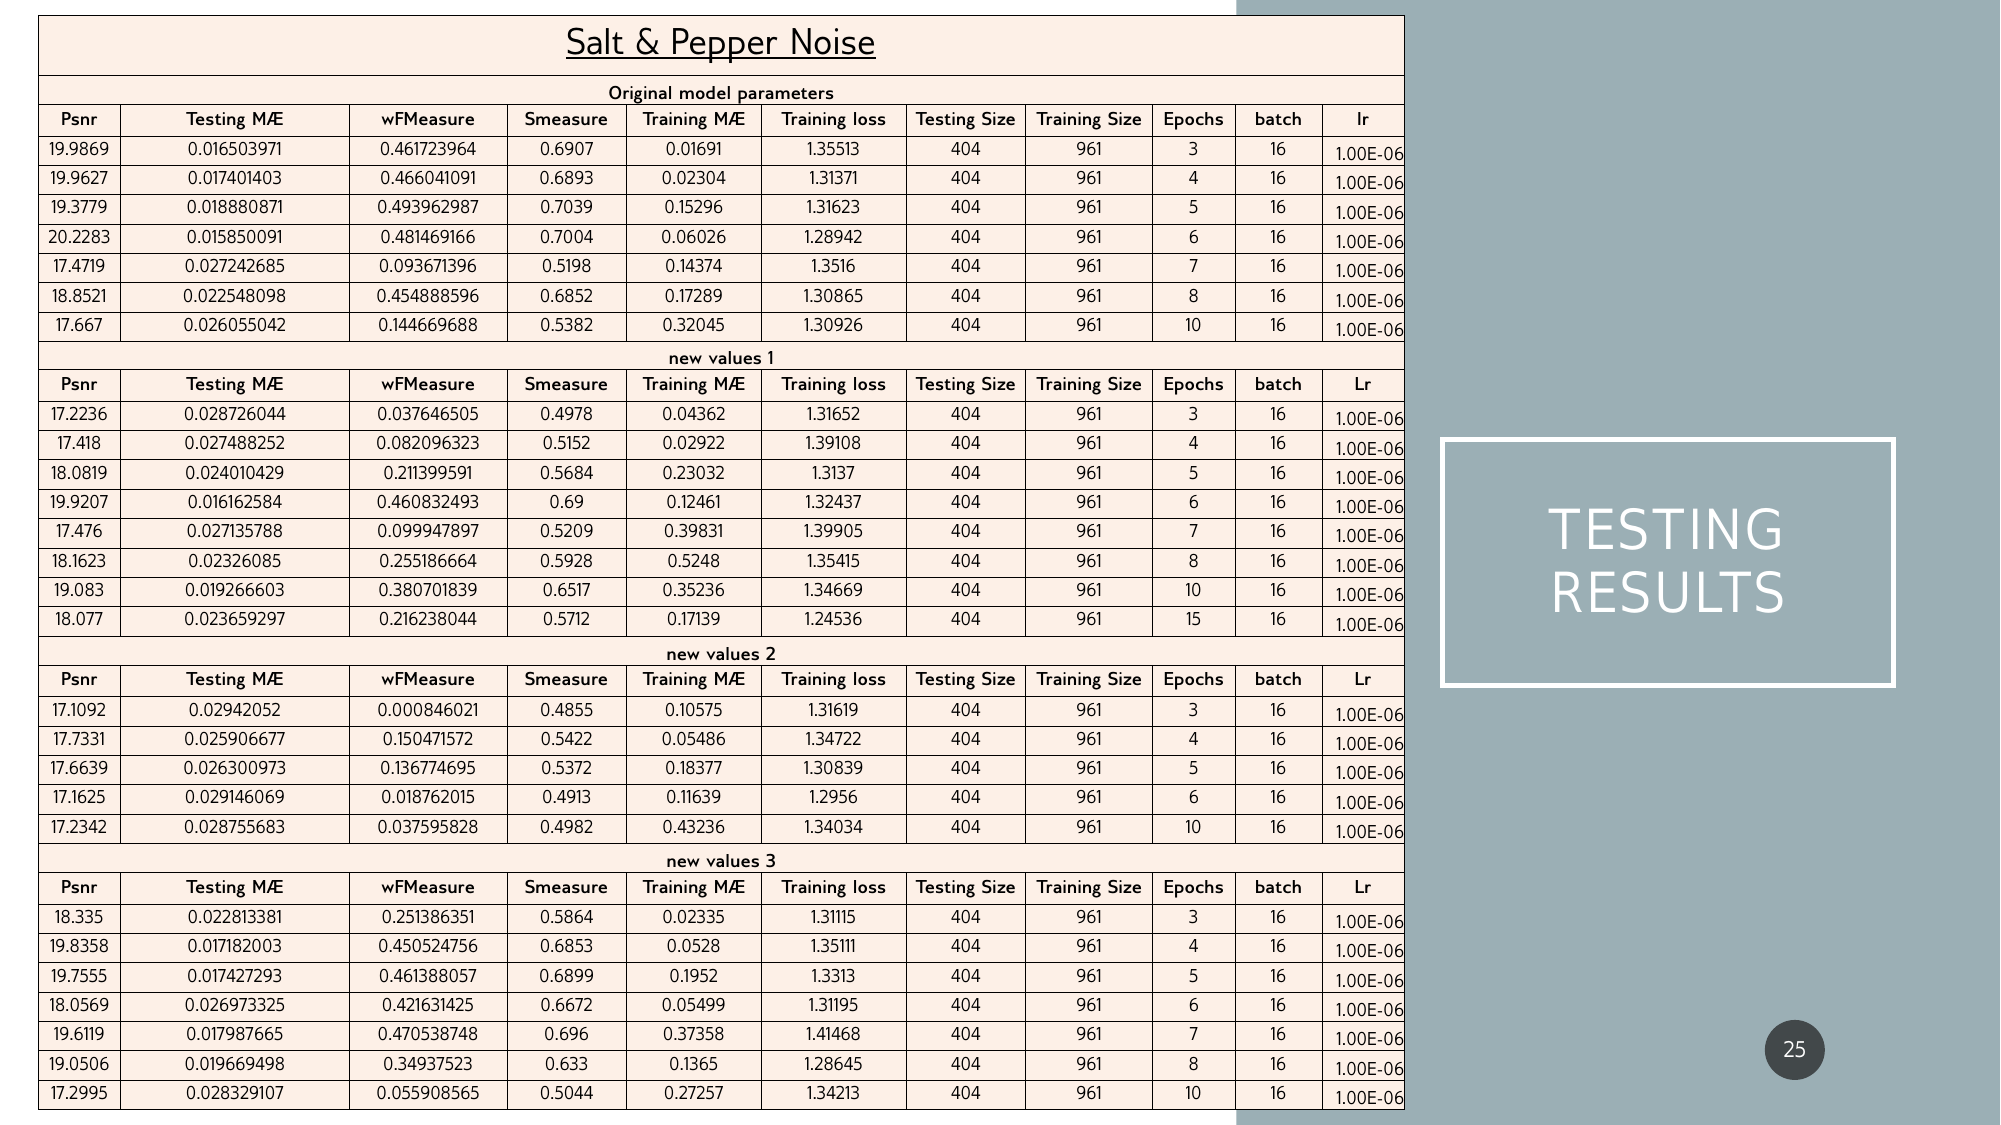

| Salt & Pepper Noise |  |  |  |  |  |  |  |  |  |  |
| --- | --- | --- | --- | --- | --- | --- | --- | --- | --- | --- |
| Original model parameters |  |  |  |  |  |  |  |  |  |  |
| Psnr | Testing MAE | wFMeasure | Smeasure | Training MAE | Training loss | Testing Size | Training Size | Epochs | batch | lr |
| 19.9869 | 0.016503971 | 0.461723964 | 0.6907 | 0.01691 | 1.35513 | 404 | 961 | 3 | 16 | 1.00E-06 |
| 19.9627 | 0.017401403 | 0.466041091 | 0.6893 | 0.02304 | 1.31371 | 404 | 961 | 4 | 16 | 1.00E-06 |
| 19.3779 | 0.018880871 | 0.493962987 | 0.7039 | 0.15296 | 1.31623 | 404 | 961 | 5 | 16 | 1.00E-06 |
| 20.2283 | 0.015850091 | 0.481469166 | 0.7004 | 0.06026 | 1.28942 | 404 | 961 | 6 | 16 | 1.00E-06 |
| 17.4719 | 0.027242685 | 0.093671396 | 0.5198 | 0.14374 | 1.3516 | 404 | 961 | 7 | 16 | 1.00E-06 |
| 18.8521 | 0.022548098 | 0.454888596 | 0.6852 | 0.17289 | 1.30865 | 404 | 961 | 8 | 16 | 1.00E-06 |
| 17.667 | 0.026055042 | 0.144669688 | 0.5382 | 0.32045 | 1.30926 | 404 | 961 | 10 | 16 | 1.00E-06 |
| new values 1 |  |  |  |  |  |  |  |  |  |  |
| Psnr | Testing MAE | wFMeasure | Smeasure | Training MAE | Training loss | Testing Size | Training Size | Epochs | batch | Lr |
| 17.2236 | 0.028726044 | 0.037646505 | 0.4978 | 0.04362 | 1.31652 | 404 | 961 | 3 | 16 | 1.00E-06 |
| 17.418 | 0.027488252 | 0.082096323 | 0.5152 | 0.02922 | 1.39108 | 404 | 961 | 4 | 16 | 1.00E-06 |
| 18.0819 | 0.024010429 | 0.211399591 | 0.5684 | 0.23032 | 1.3137 | 404 | 961 | 5 | 16 | 1.00E-06 |
| 19.9207 | 0.016162584 | 0.460832493 | 0.69 | 0.12461 | 1.32437 | 404 | 961 | 6 | 16 | 1.00E-06 |
| 17.476 | 0.027135788 | 0.099947897 | 0.5209 | 0.39831 | 1.39905 | 404 | 961 | 7 | 16 | 1.00E-06 |
| 18.1623 | 0.02326085 | 0.255186664 | 0.5928 | 0.5248 | 1.35415 | 404 | 961 | 8 | 16 | 1.00E-06 |
| 19.083 | 0.019266603 | 0.380701839 | 0.6517 | 0.35236 | 1.34669 | 404 | 961 | 10 | 16 | 1.00E-06 |
| 18.077 | 0.023659297 | 0.216238044 | 0.5712 | 0.17139 | 1.24536 | 404 | 961 | 15 | 16 | 1.00E-06 |
| new values 2 |  |  |  |  |  |  |  |  |  |  |
| Psnr | Testing MAE | wFMeasure | Smeasure | Training MAE | Training loss | Testing Size | Training Size | Epochs | batch | Lr |
| 17.1092 | 0.02942052 | 0.000846021 | 0.4855 | 0.10575 | 1.31619 | 404 | 961 | 3 | 16 | 1.00E-06 |
| 17.7331 | 0.025906677 | 0.150471572 | 0.5422 | 0.05486 | 1.34722 | 404 | 961 | 4 | 16 | 1.00E-06 |
| 17.6639 | 0.026300973 | 0.136774695 | 0.5372 | 0.18377 | 1.30839 | 404 | 961 | 5 | 16 | 1.00E-06 |
| 17.1625 | 0.029146069 | 0.018762015 | 0.4913 | 0.11639 | 1.2956 | 404 | 961 | 6 | 16 | 1.00E-06 |
| 17.2342 | 0.028755683 | 0.037595828 | 0.4982 | 0.43236 | 1.34034 | 404 | 961 | 10 | 16 | 1.00E-06 |
| new values 3 |  |  |  |  |  |  |  |  |  |  |
| Psnr | Testing MAE | wFMeasure | Smeasure | Training MAE | Training loss | Testing Size | Training Size | Epochs | batch | Lr |
| 18.335 | 0.022813381 | 0.251386351 | 0.5864 | 0.02335 | 1.31115 | 404 | 961 | 3 | 16 | 1.00E-06 |
| 19.8358 | 0.017182003 | 0.450524756 | 0.6853 | 0.0528 | 1.35111 | 404 | 961 | 4 | 16 | 1.00E-06 |
| 19.7555 | 0.017427293 | 0.461388057 | 0.6899 | 0.1952 | 1.3313 | 404 | 961 | 5 | 16 | 1.00E-06 |
| 18.0569 | 0.026973325 | 0.421631425 | 0.6672 | 0.05499 | 1.31195 | 404 | 961 | 6 | 16 | 1.00E-06 |
| 19.6119 | 0.017987665 | 0.470538748 | 0.696 | 0.37358 | 1.41468 | 404 | 961 | 7 | 16 | 1.00E-06 |
| 19.0506 | 0.019669498 | 0.34937523 | 0.633 | 0.1365 | 1.28645 | 404 | 961 | 8 | 16 | 1.00E-06 |
| 17.2995 | 0.028329107 | 0.055908565 | 0.5044 | 0.27257 | 1.34213 | 404 | 961 | 10 | 16 | 1.00E-06 |
# Testing Results
25